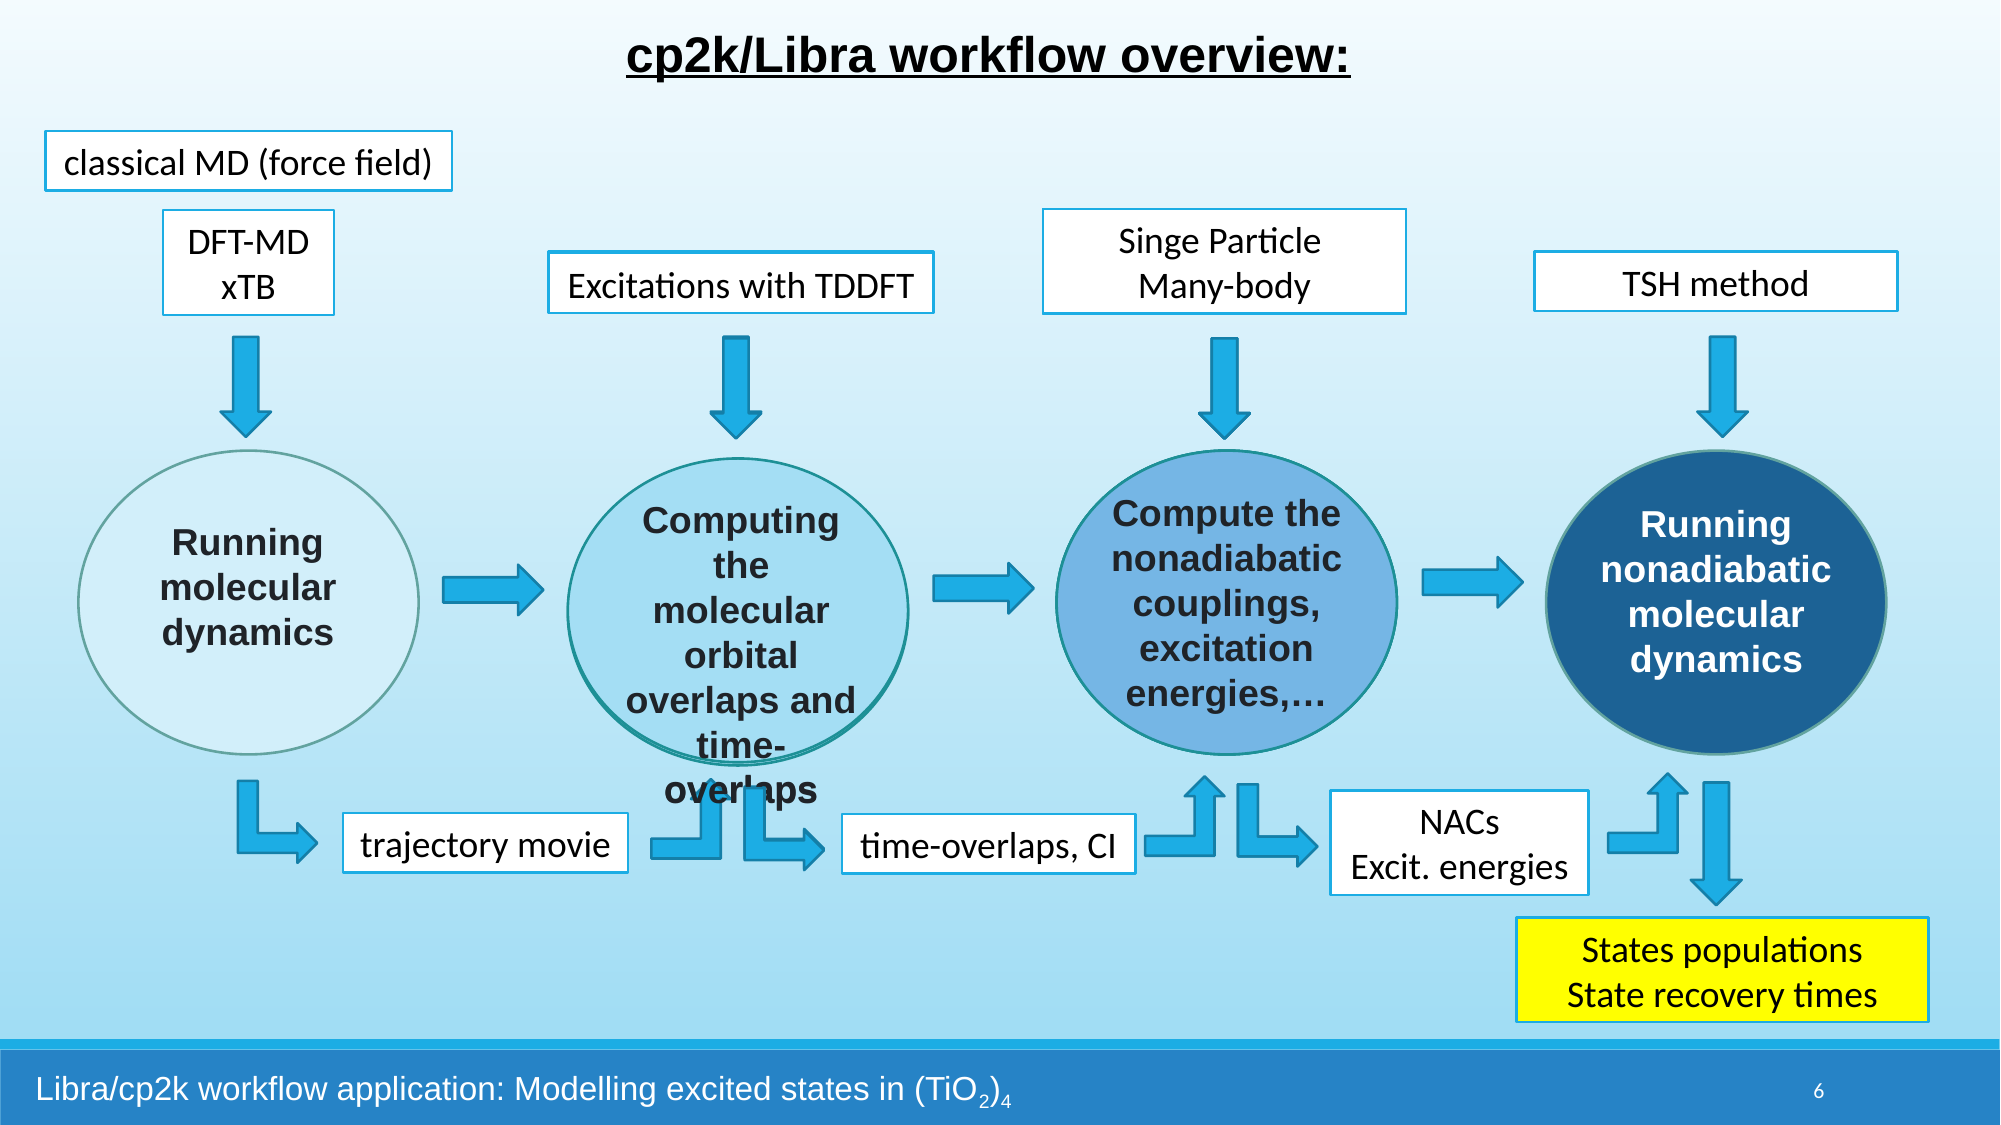

cp2k/Libra workflow overview:
classical MD (force field)
Singe Particle
Many-body
Singe Particle
Many-body
Singe Particle
Many-body
Singe Particle
Many-body
DFT-MD
xTB
Excitations with TDDFT
TSH method
Excitations with TDDFT

Compute the nonadiabatic couplings, excitation energies,…
Compute the nonadiabatic couplings, excitation energies,…
Compute the nonadiabatic couplings, excitation energies,…
Computing the molecular orbital overlaps and time-overlaps

Computing the molecular orbital overlaps and time-overlaps

Running nonadiabatic molecular dynamics

Running molecular dynamics

NACs
Excit. energies
trajectory movie
time-overlaps, CI

States populations
State recovery times
Libra/cp2k workflow application: Modelling excited states in (TiO2)4
6